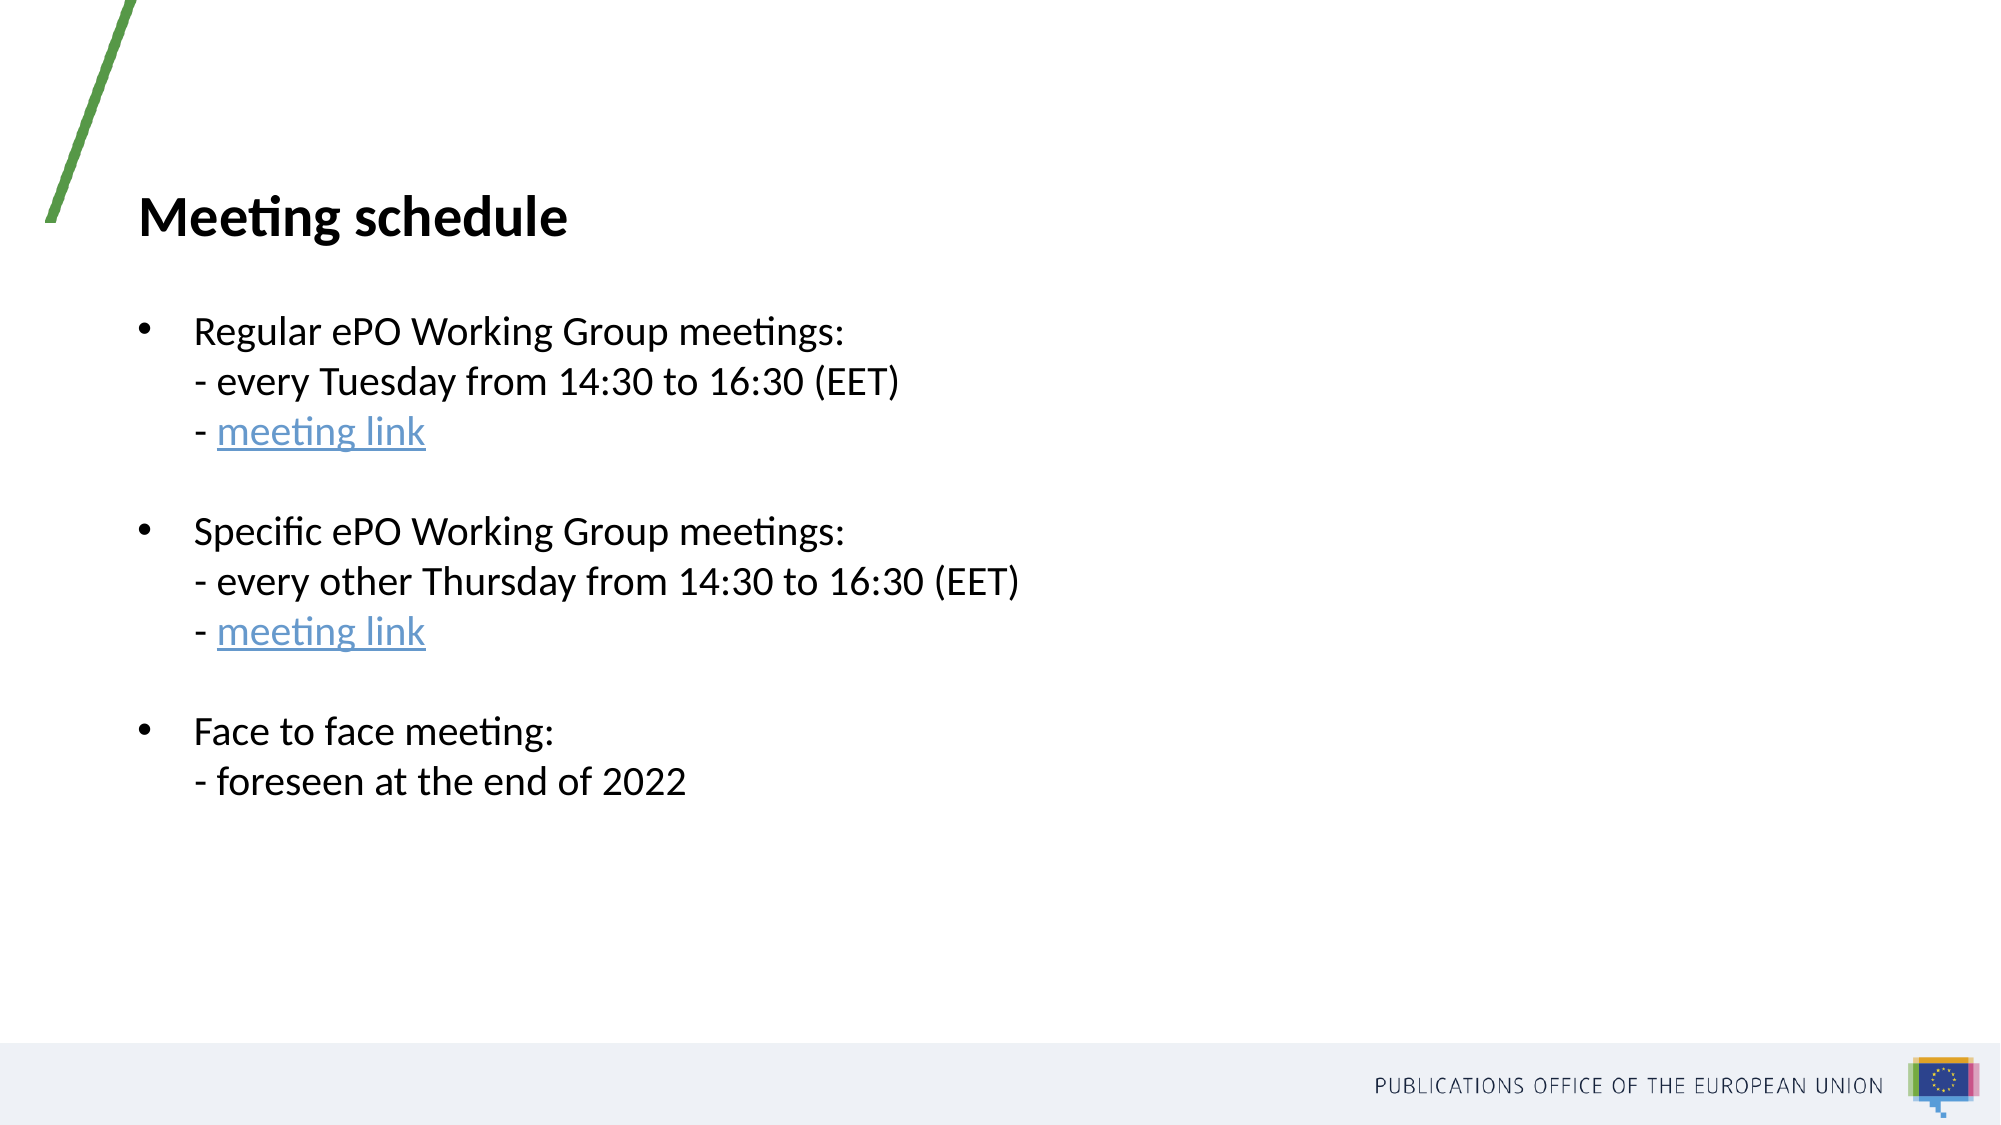

Meeting schedule
Regular ePO Working Group meetings:
      - every Tuesday from 14:30 to 16:30 (EET)
      - meeting link

Specific ePO Working Group meetings:
      - every other Thursday from 14:30 to 16:30 (EET)
      - meeting link

Face to face meeting:
      - foreseen at the end of 2022